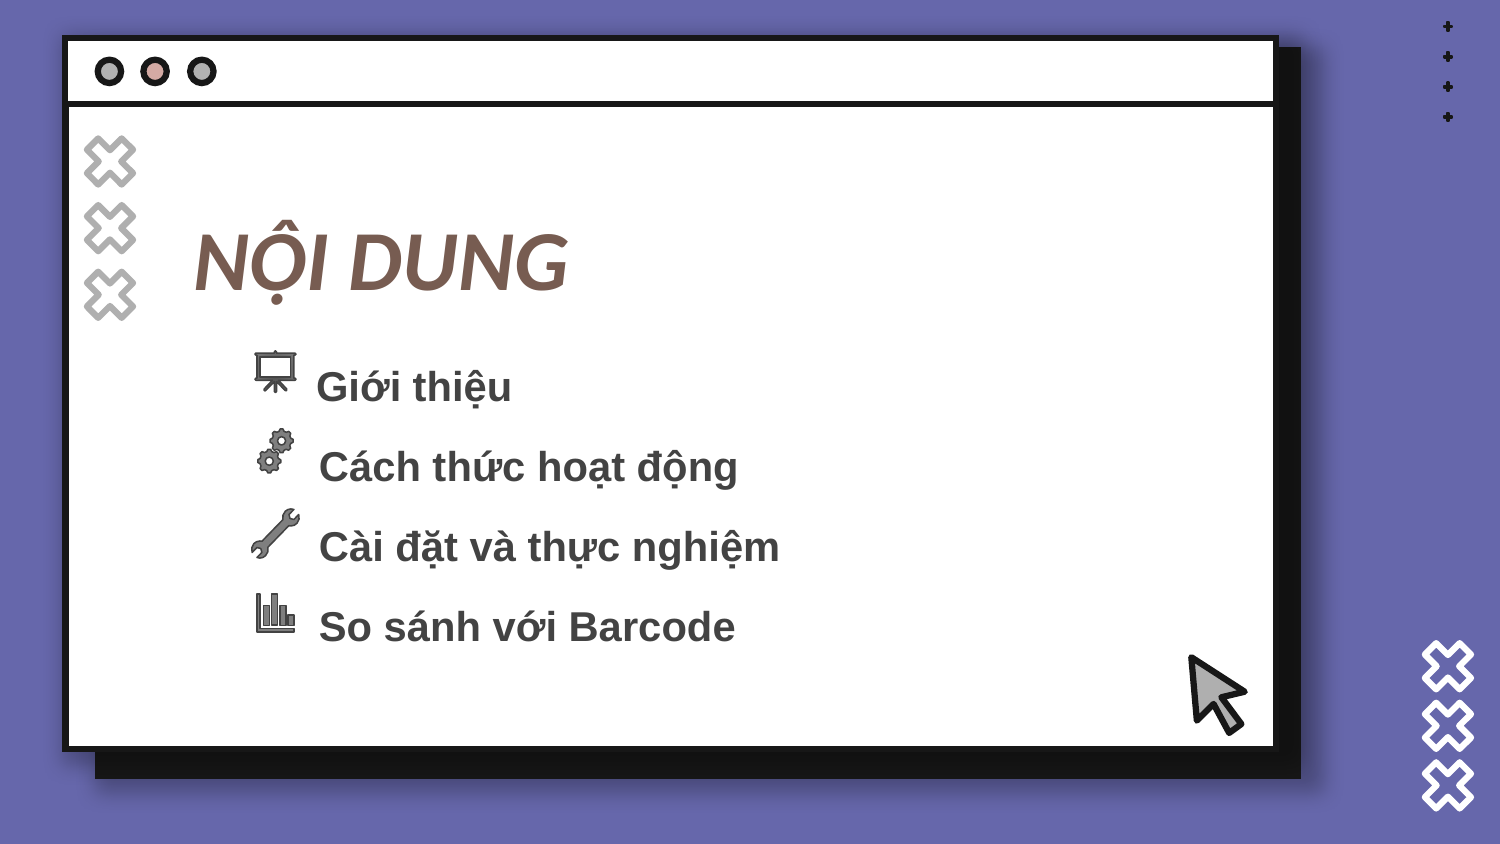

# NỘI DUNG
   Giới thiệu
   Cách thức hoạt động
   Cài đặt và thực nghiệm
   So sánh với Barcode